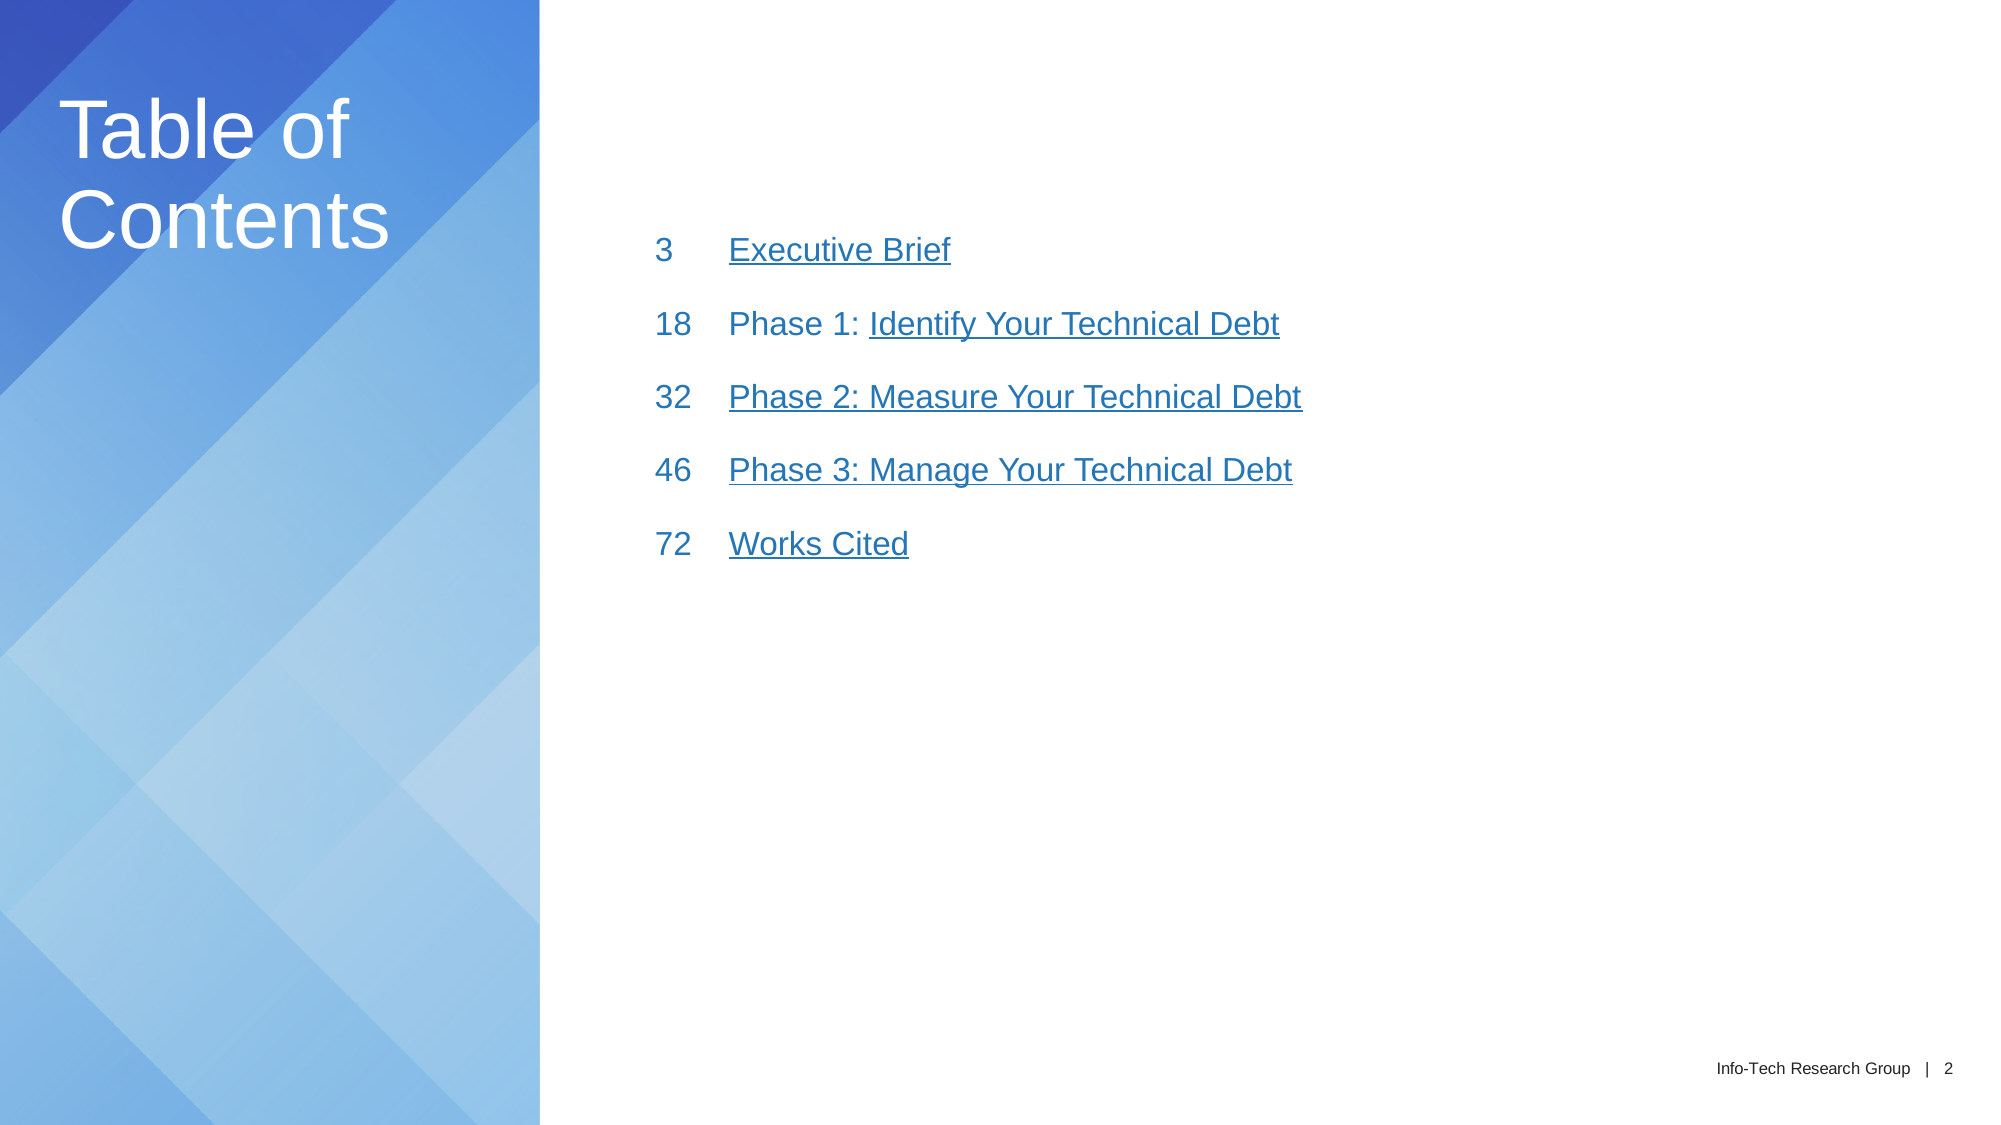

# Table of Contents
3	Executive Brief
18	Phase 1: Identify Your Technical Debt
32	Phase 2: Measure Your Technical Debt
46	Phase 3: Manage Your Technical Debt
72	Works Cited